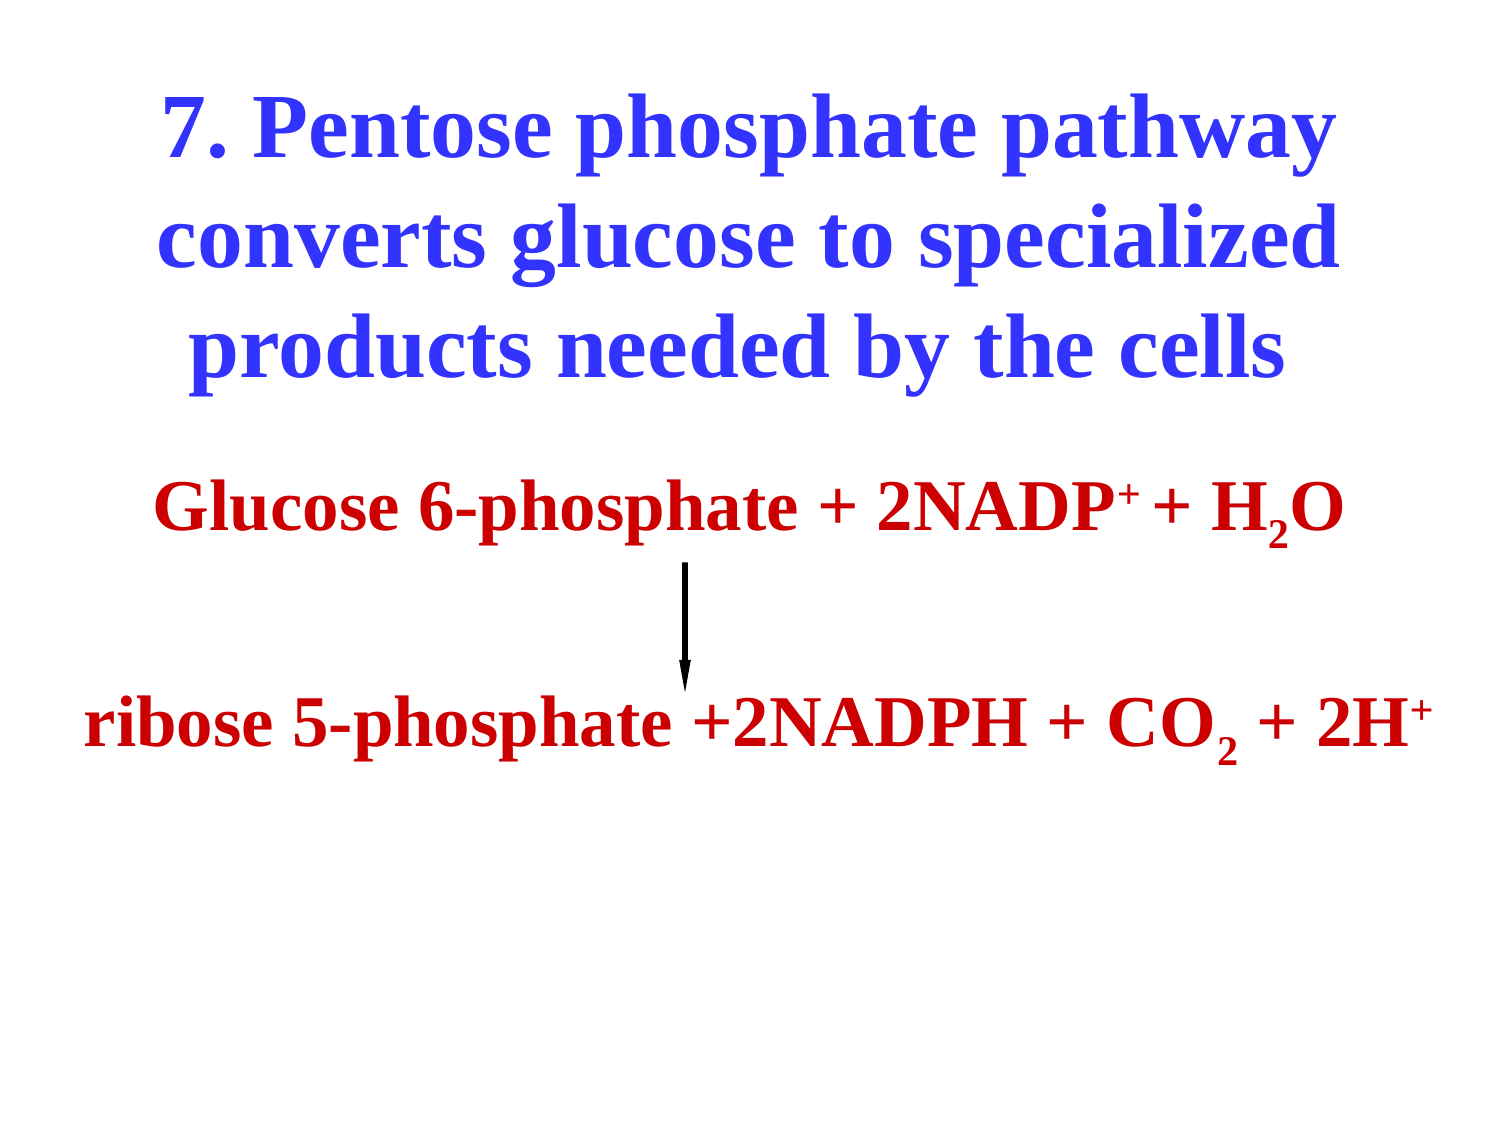

# 7. Pentose phosphate pathway converts glucose to specialized products needed by the cells
  Glucose 6-phosphate + 2NADP+ + H2O

   ribose 5-phosphate +2NADPH + CO2 + 2H+